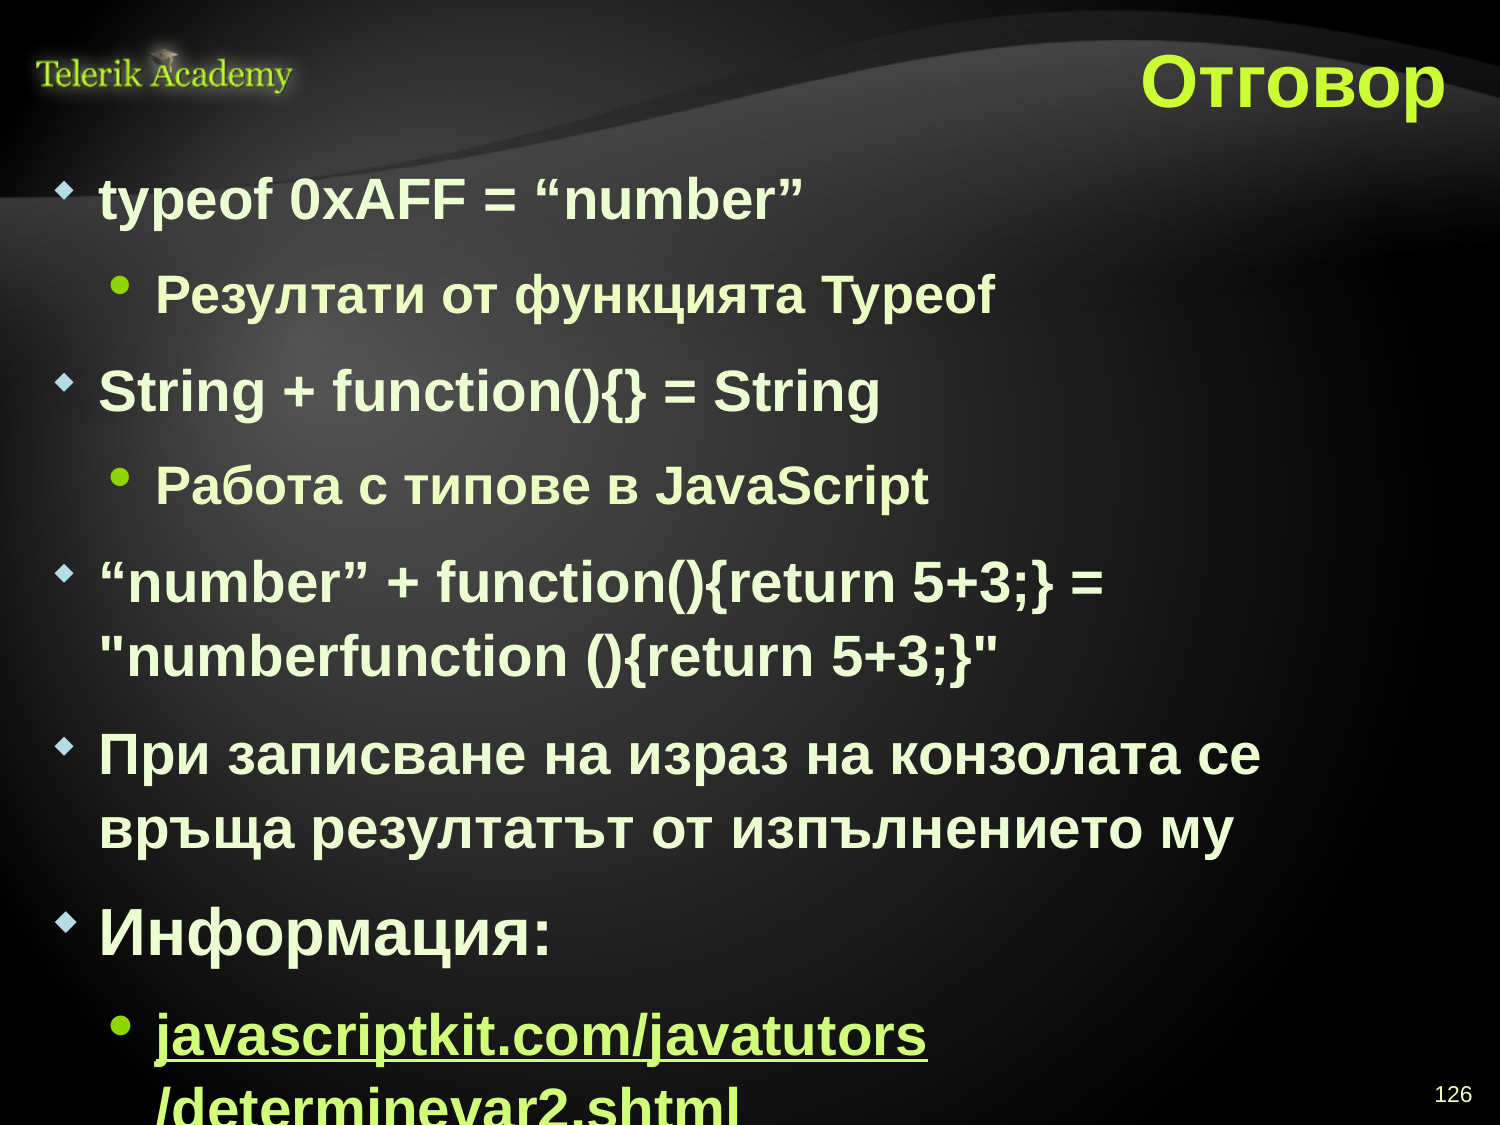

# Отговор
typeof 0xAFF = “number”
Резултати от функцията Typeof
String + function(){} = String
Работа с типове в JavaScript
“number” + function(){return 5+3;} = "numberfunction (){return 5+3;}"
При записване на израз на конзолата се връща резултатът от изпълнението му
Информация:
javascriptkit.com/javatutors/determinevar2.shtml
126